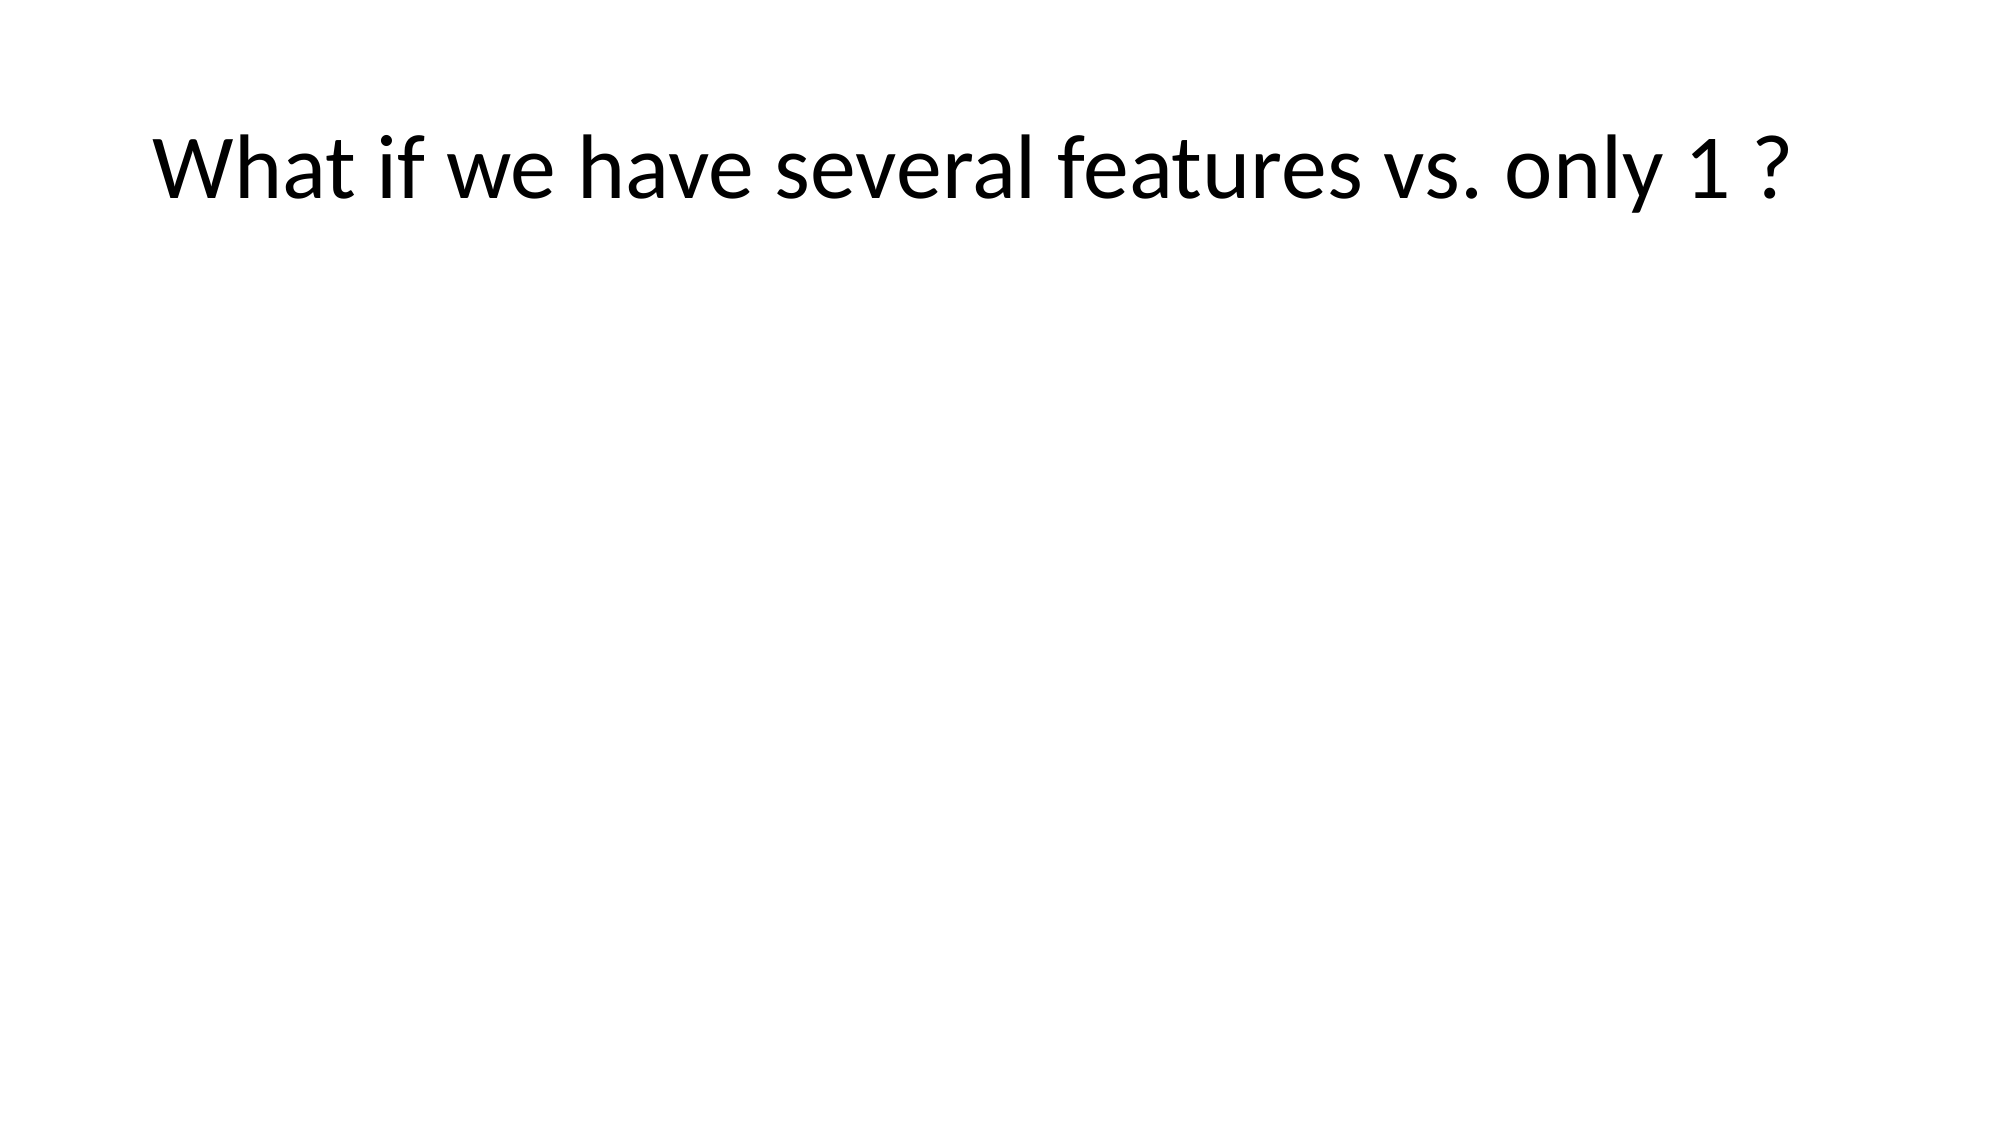

# What if we have several features vs. only 1 ?